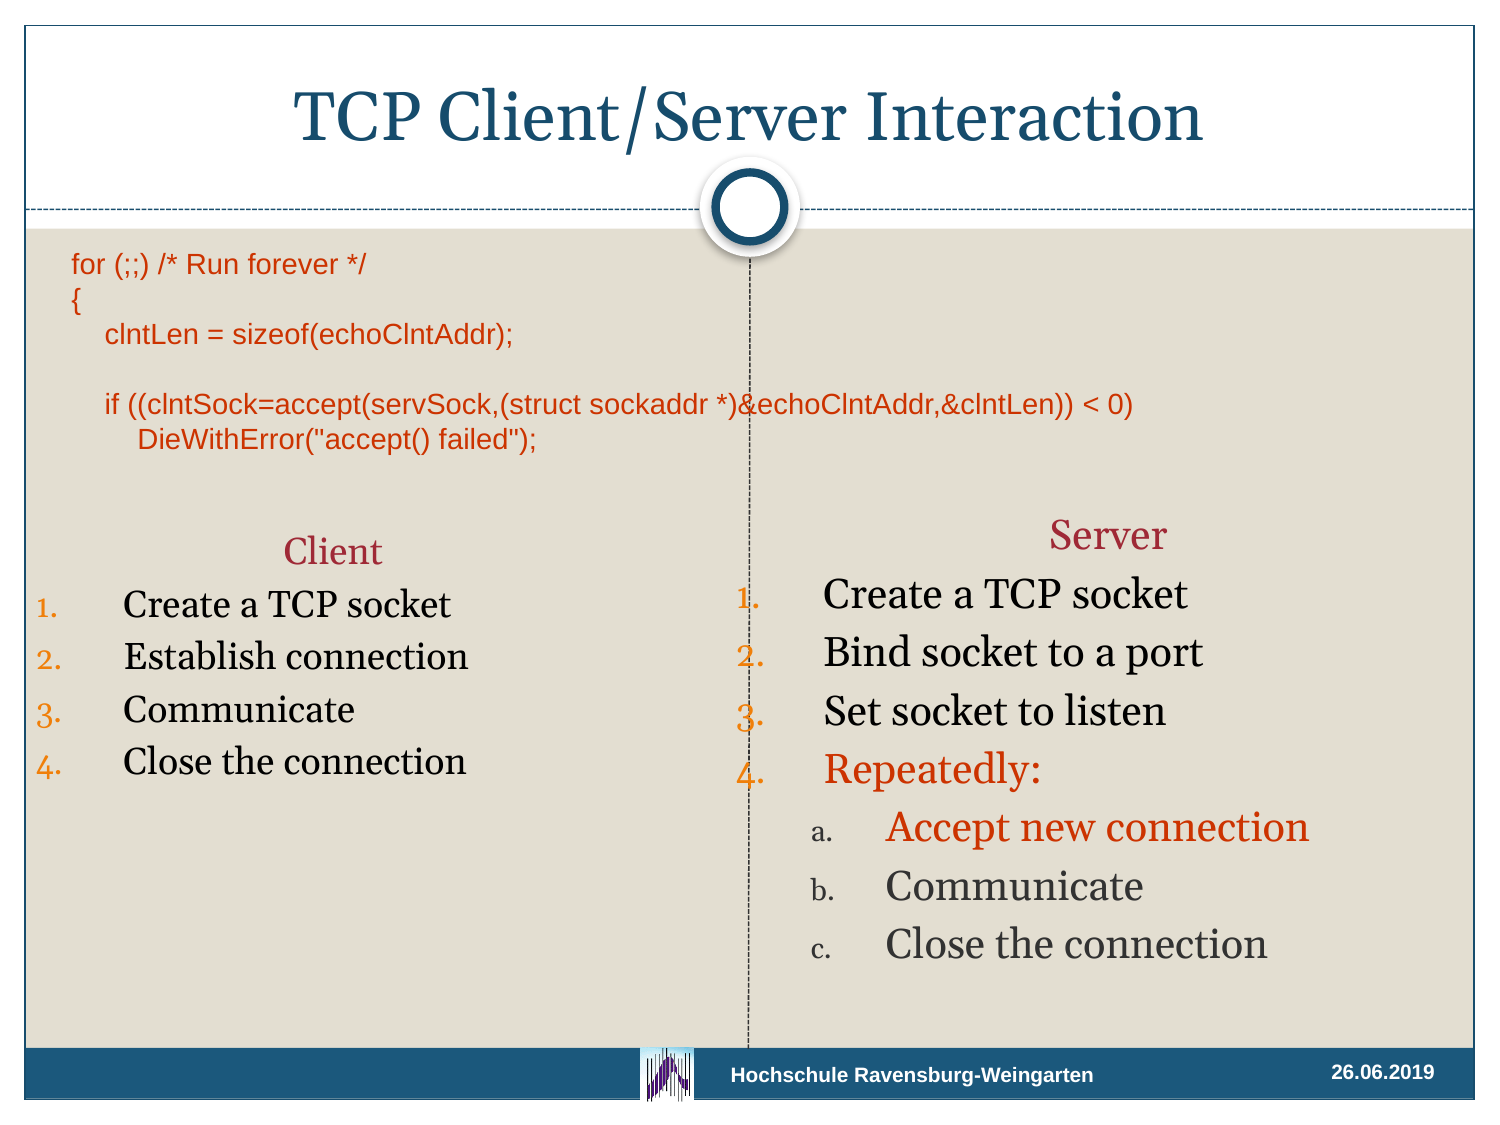

# TCP Client/Server Interaction

for (;;) /* Run forever */
{
    clntLen = sizeof(echoClntAddr);

    if ((clntSock=accept(servSock,(struct sockaddr *)&echoClntAddr,&clntLen)) < 0)
        DieWithError("accept() failed");
Server
Create a TCP socket
Bind socket to a port
Set socket to listen
Repeatedly:
Accept new connection
Communicate
Close the connection
Client
Create a TCP socket
Establish connection
Communicate
Close the connection
26.06.2019